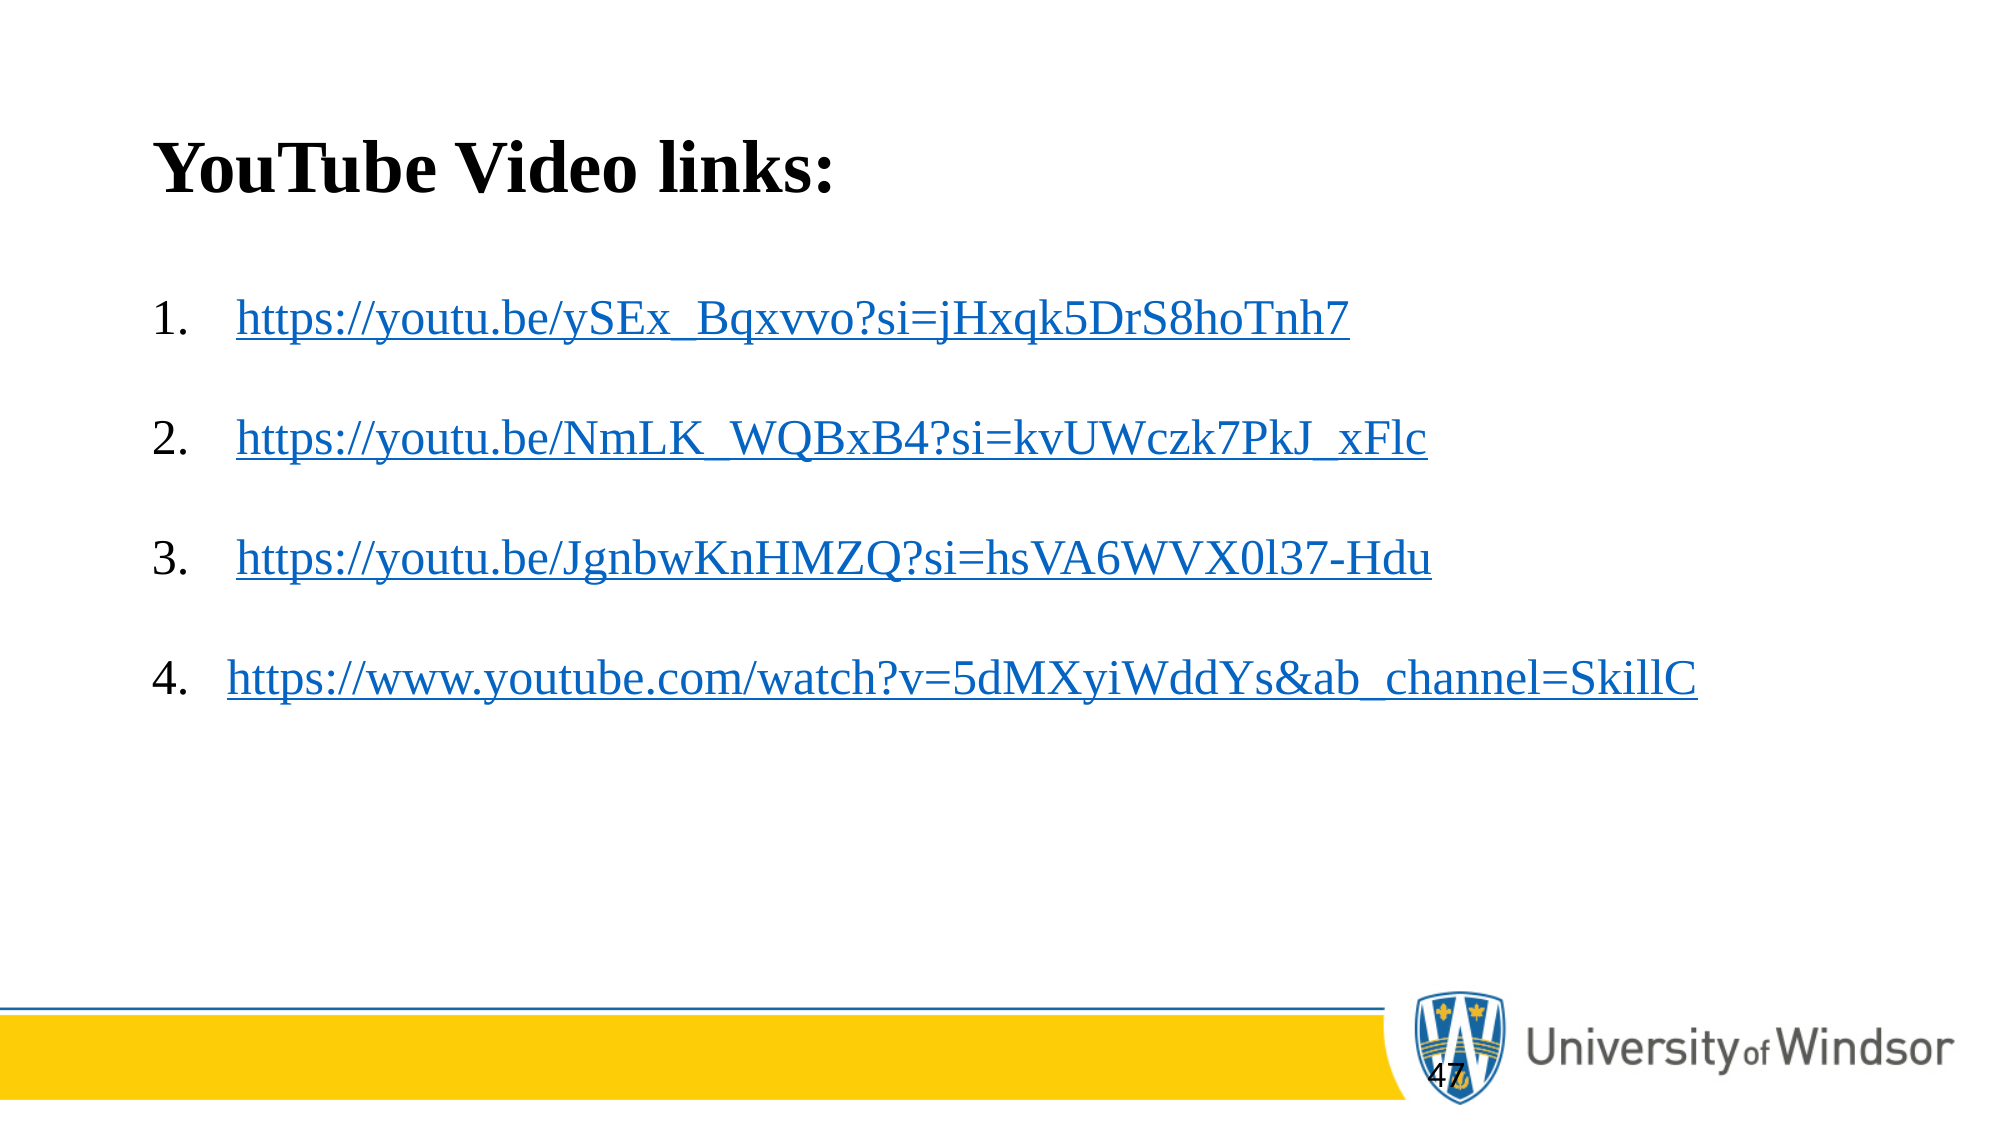

# YouTube Video links:
https://youtu.be/ySEx_Bqxvvo?si=jHxqk5DrS8hoTnh7

https://youtu.be/NmLK_WQBxB4?si=kvUWczk7PkJ_xFlc

https://youtu.be/JgnbwKnHMZQ?si=hsVA6WVX0l37-Hdu
https://www.youtube.com/watch?v=5dMXyiWddYs&ab_channel=SkillC
47